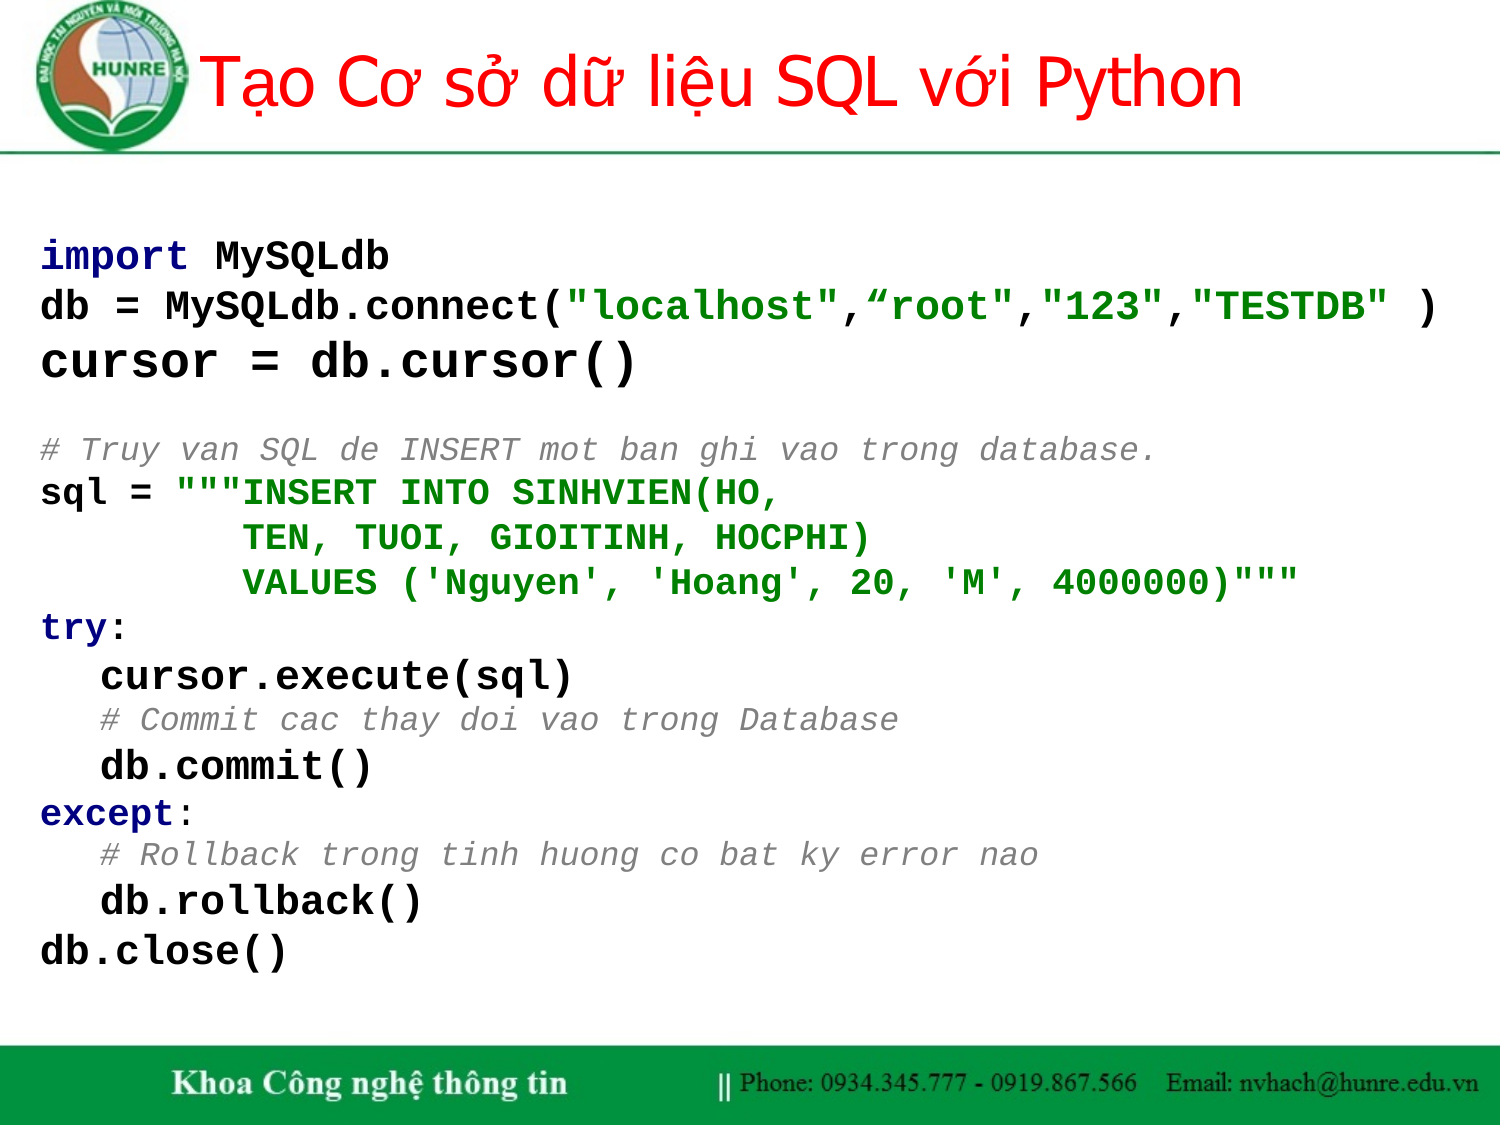

# Tạo Cơ sở dữ liệu SQL với Python
import MySQLdb
db = MySQLdb.connect("localhost",“root","123","TESTDB" )
cursor = db.cursor()
# Truy van SQL de INSERT mot ban ghi vao trong database.
sql = """INSERT INTO SINHVIEN(HO,
         TEN, TUOI, GIOITINH, HOCPHI)
         VALUES ('Nguyen', 'Hoang', 20, 'M', 4000000)"""
try:
   cursor.execute(sql)
   # Commit cac thay doi vao trong Database
   db.commit()
except:
   # Rollback trong tinh huong co bat ky error nao
   db.rollback()
db.close()